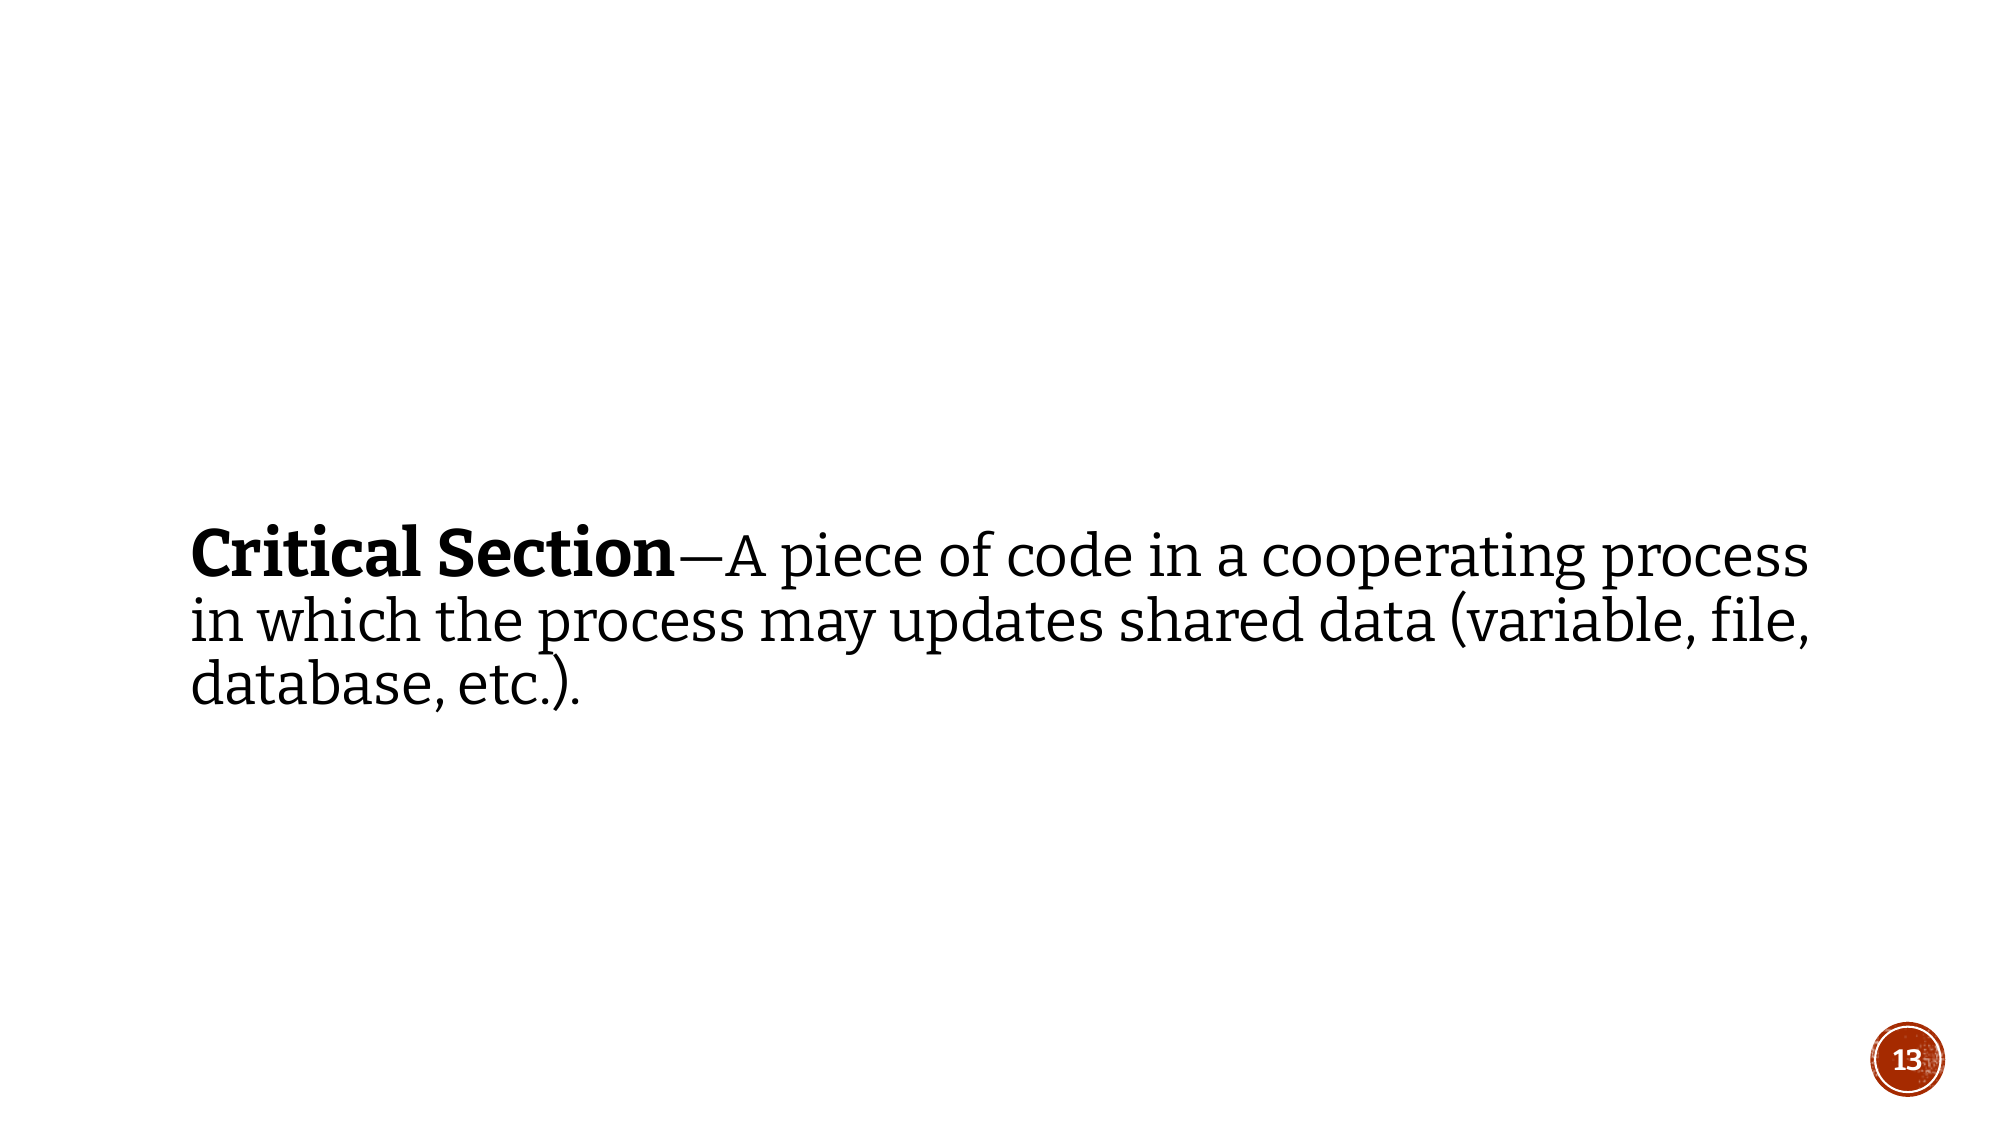

Critical Section—A piece of code in a cooperating process in which the process may updates shared data (variable, file, database, etc.).
13